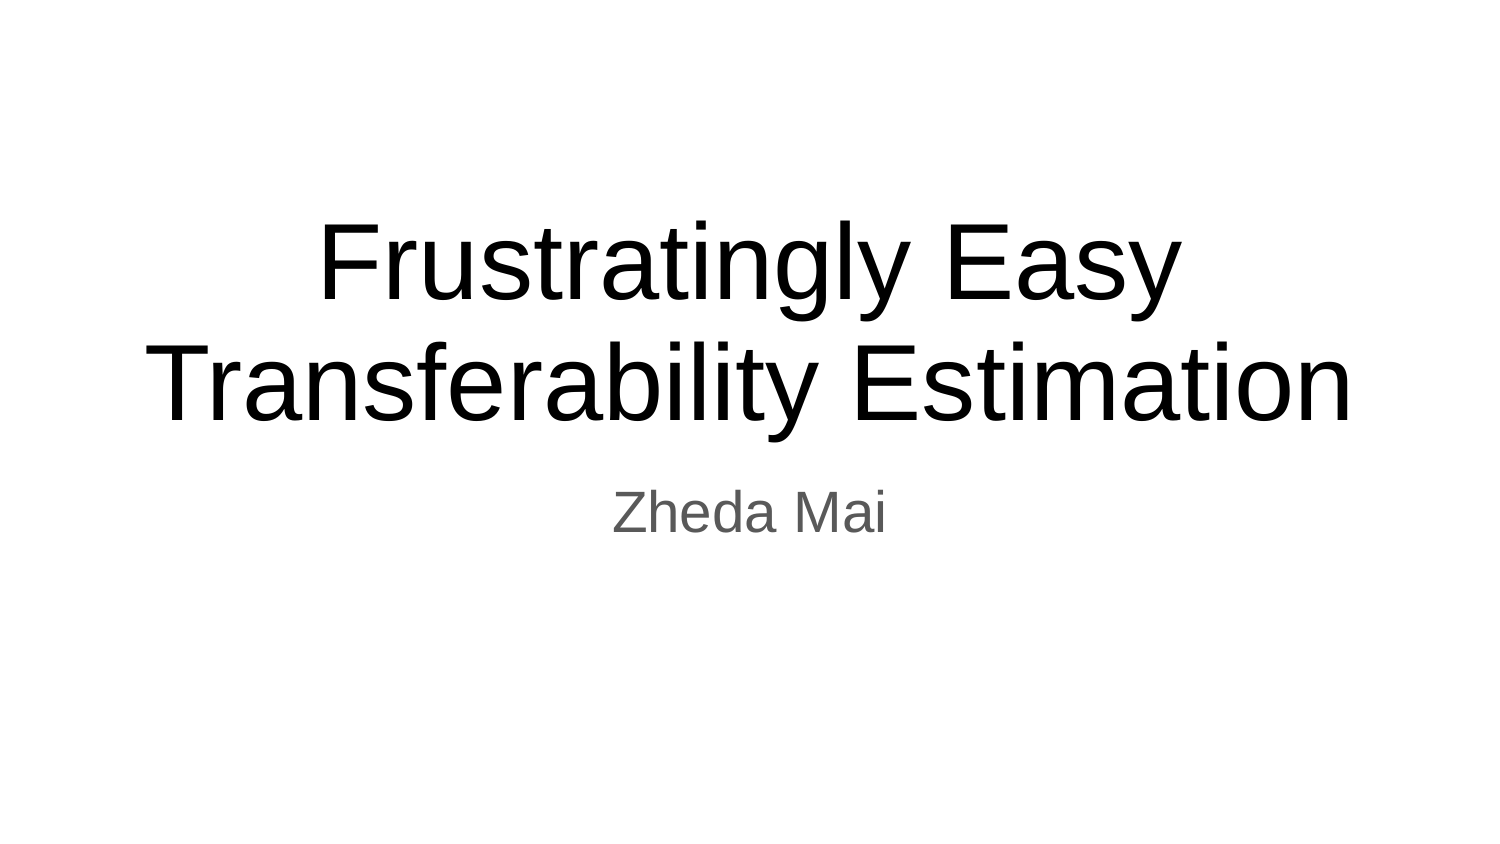

# Frustratingly Easy Transferability Estimation
Zheda Mai